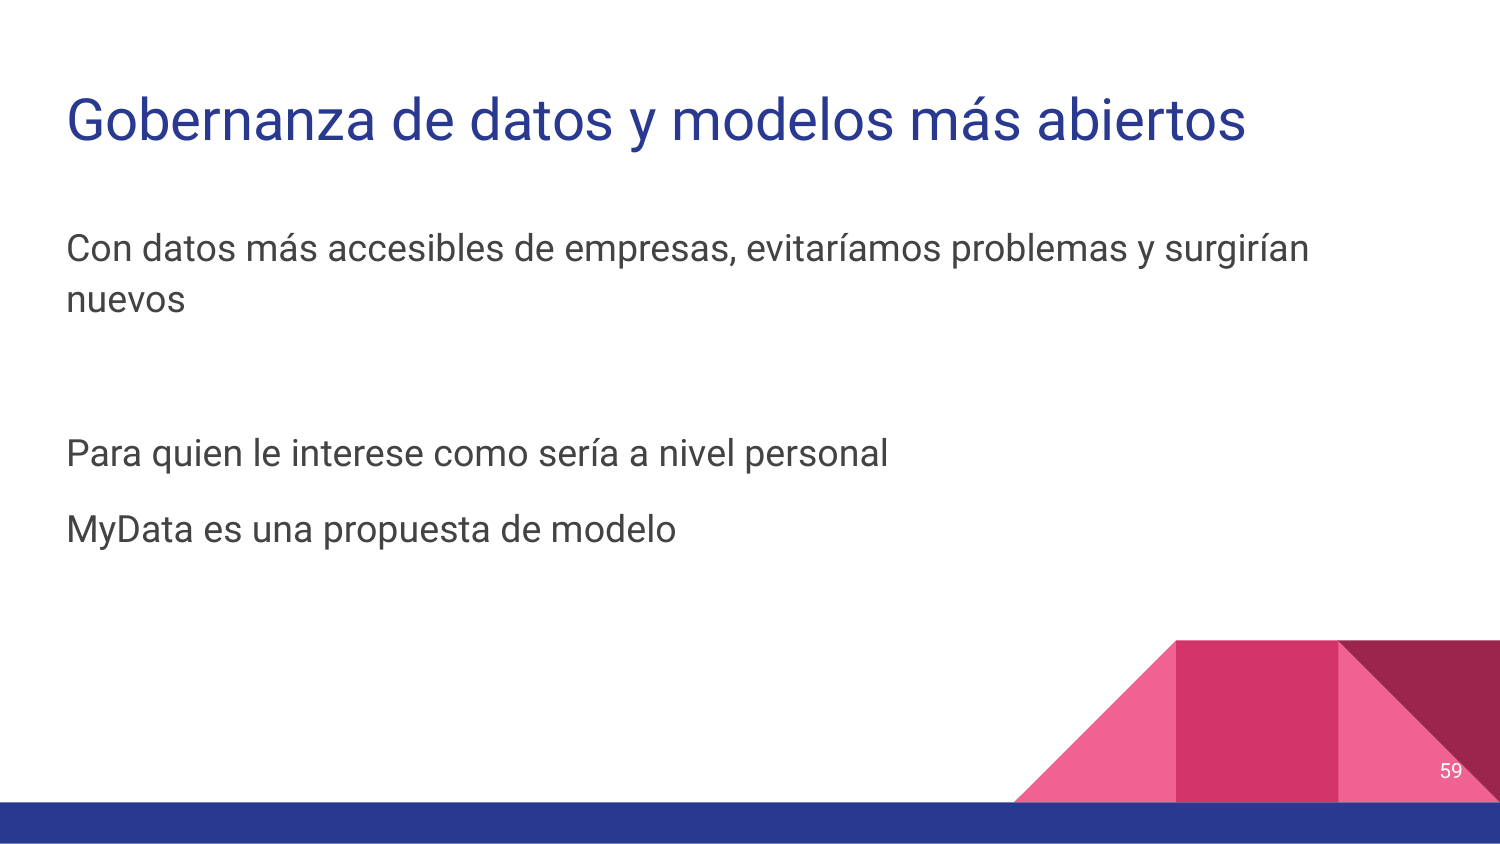

# Gobernanza de datos y modelos más abiertos
Con datos más accesibles de empresas, evitaríamos problemas y surgirían nuevos

Para quien le interese como sería a nivel personal
MyData es una propuesta de modelo
59